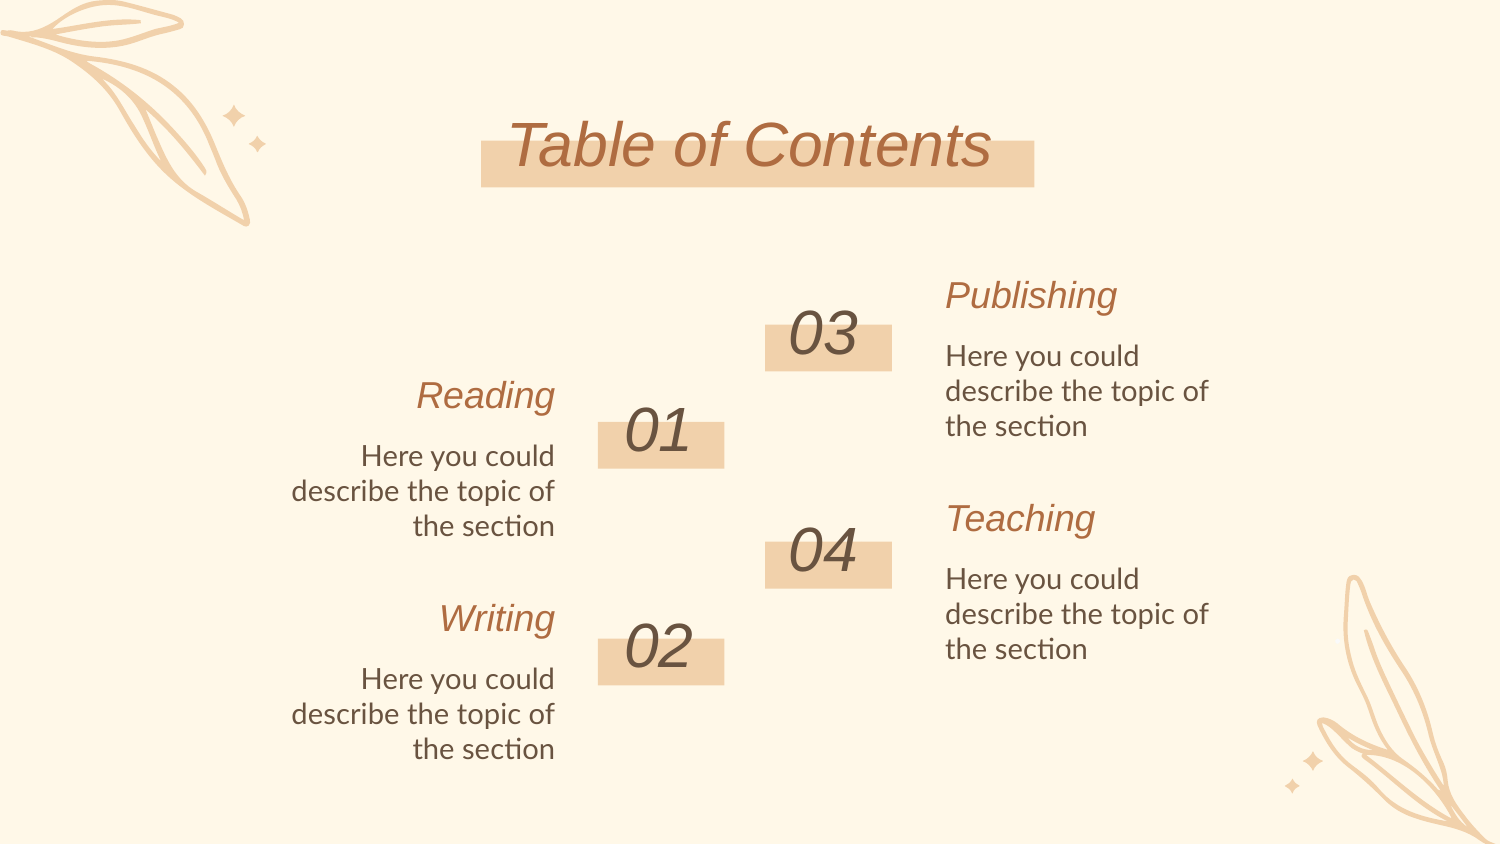

# Table of Contents

Publishing
03
Here you could describe the topic of the section

Reading
01

Here you could describe the topic of the section
Teaching
04

Here you could describe the topic of the section
Writing
02

Here you could describe the topic of the section